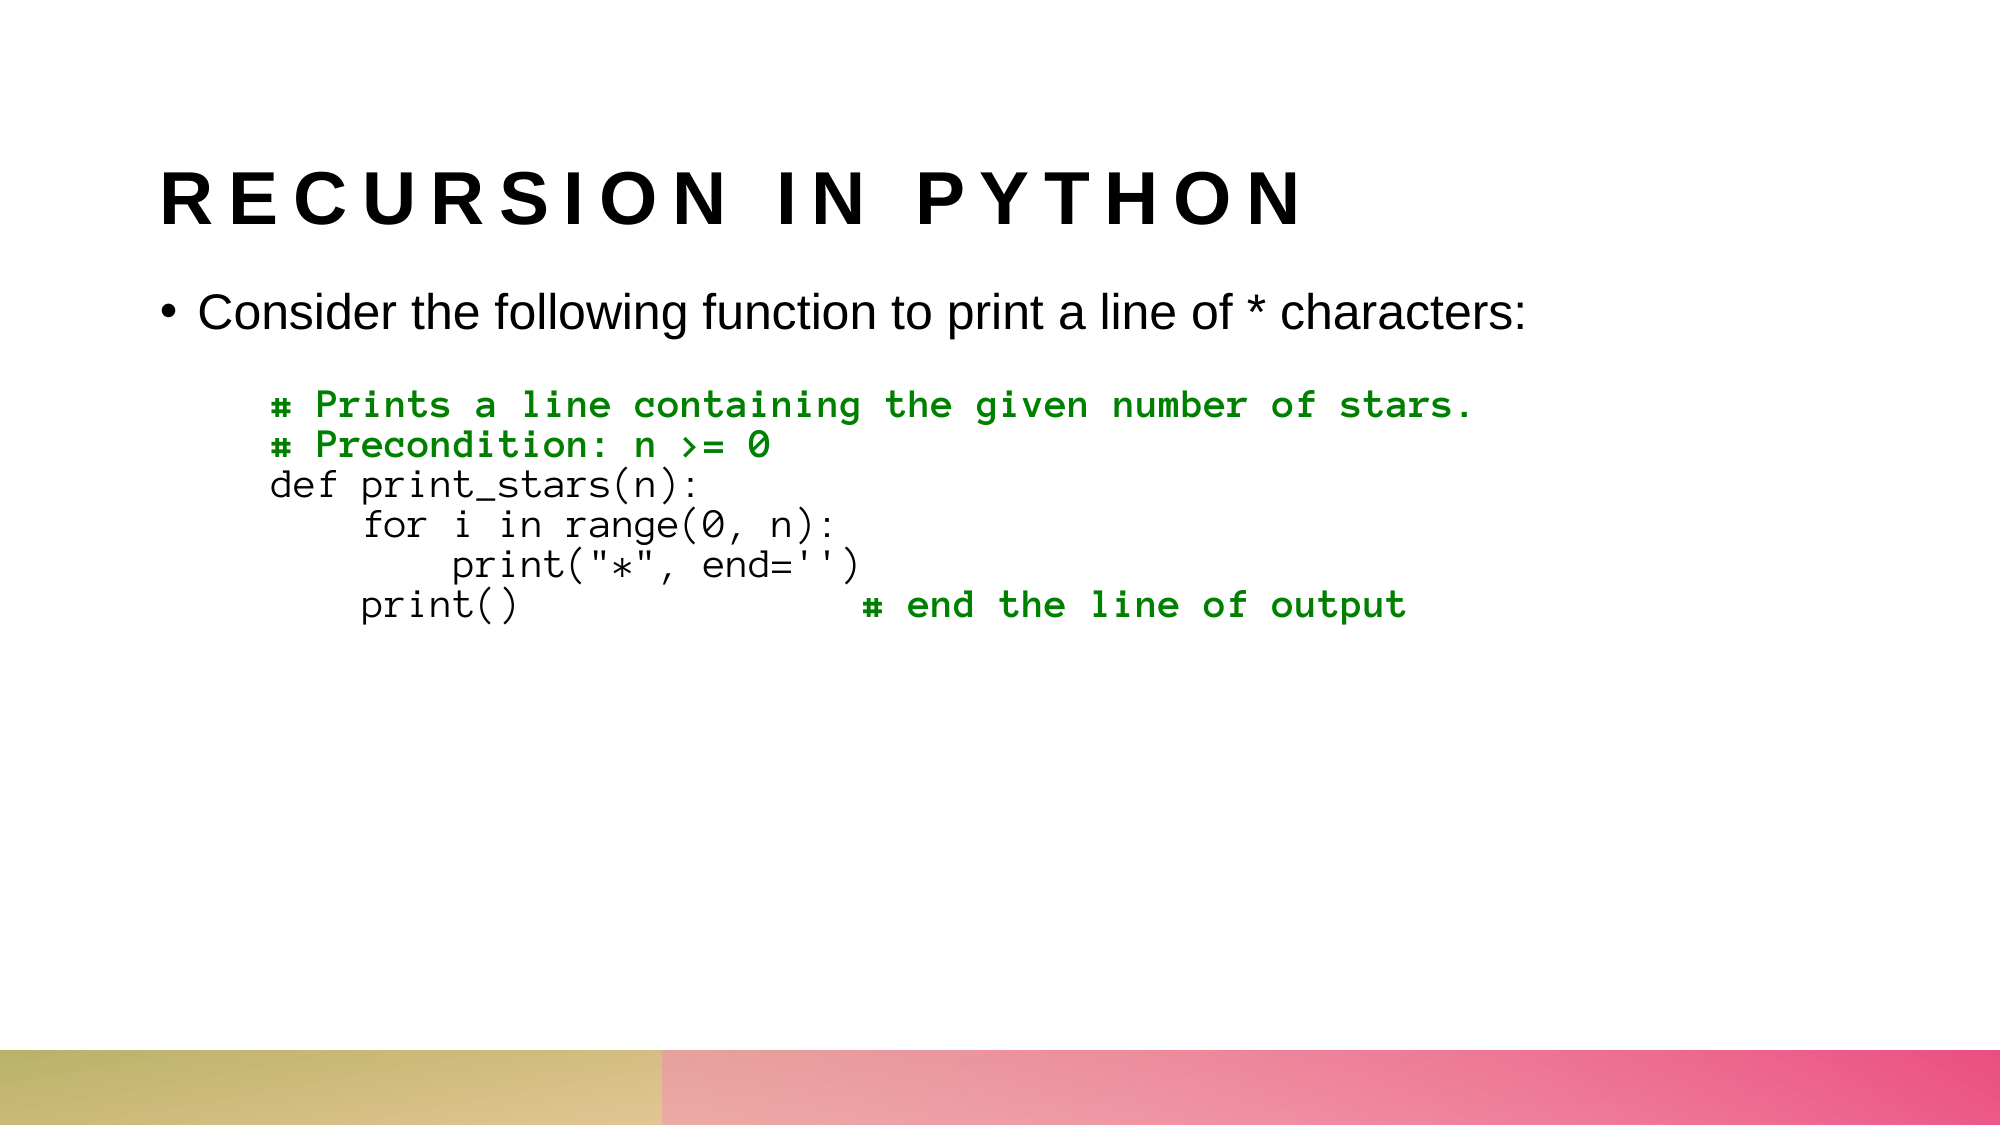

# RECURSION IN PYTHON
Consider the following function to print a line of * characters:
# Prints a line containing the given number of stars.
# Precondition: n >= 0
def print_stars(n):
    for i in range(0, n):
        print("*", end='')
    print()               # end the line of output